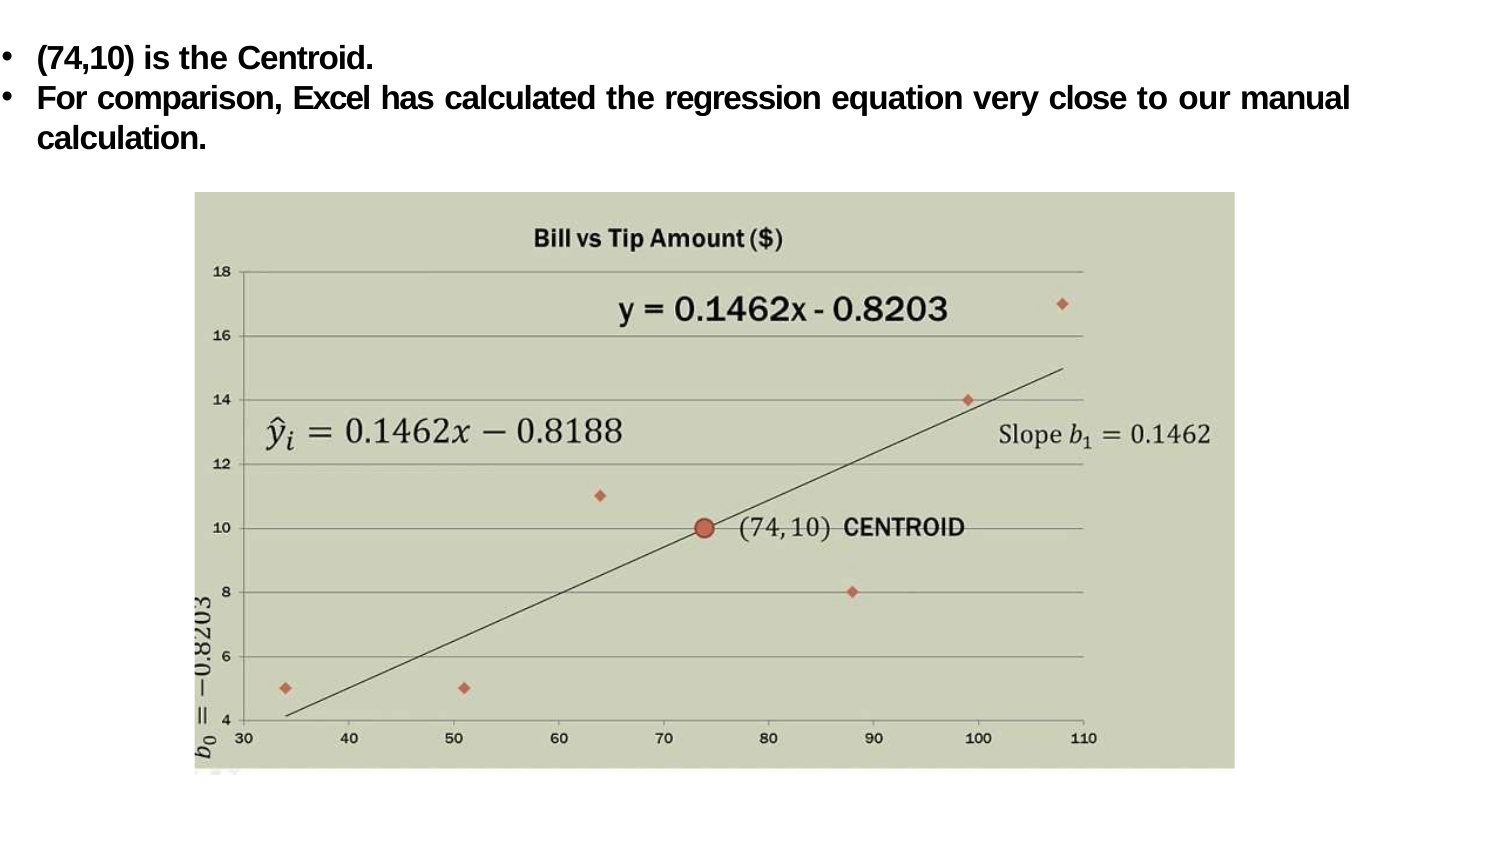

(74,10) is the Centroid.
For comparison, Excel has calculated the regression equation very close to our manual calculation.